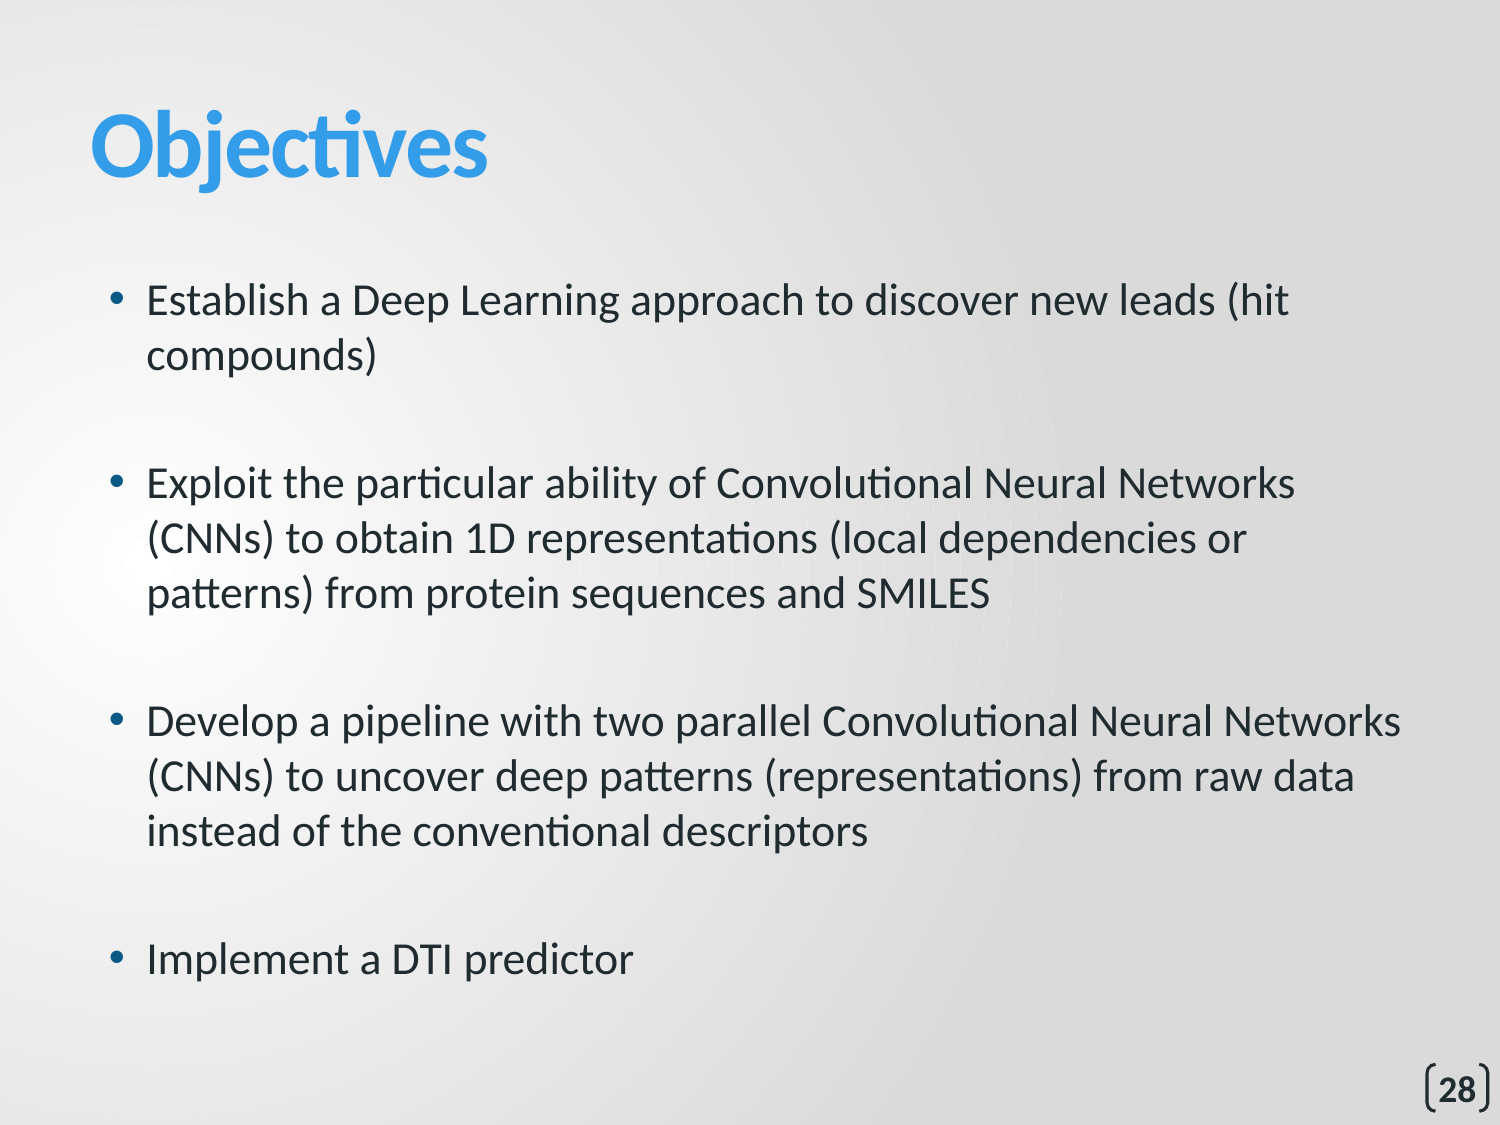

# Objectives
Establish a Deep Learning approach to discover new leads (hit compounds)

Exploit the particular ability of Convolutional Neural Networks (CNNs) to obtain 1D representations (local dependencies or patterns) from protein sequences and SMILES

Develop a pipeline with two parallel Convolutional Neural Networks (CNNs) to uncover deep patterns (representations) from raw data instead of the conventional descriptors

Implement a DTI predictor

28